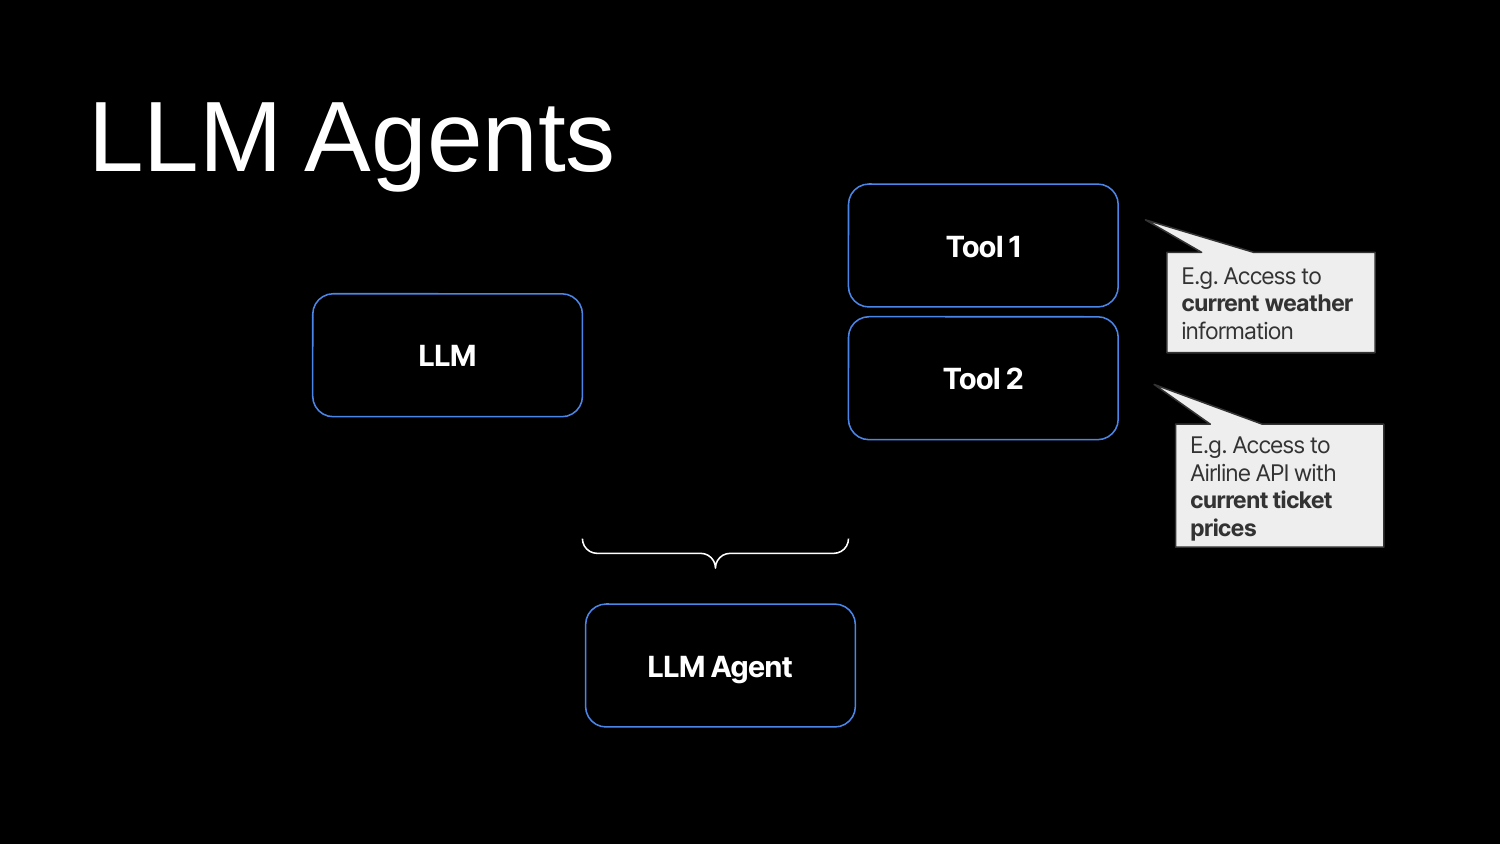

LLM Agents
Tool 1
E.g. Access to current weather information
LLM
Tool 2

E.g. Access to Airline API with current ticket prices
LLM Agent